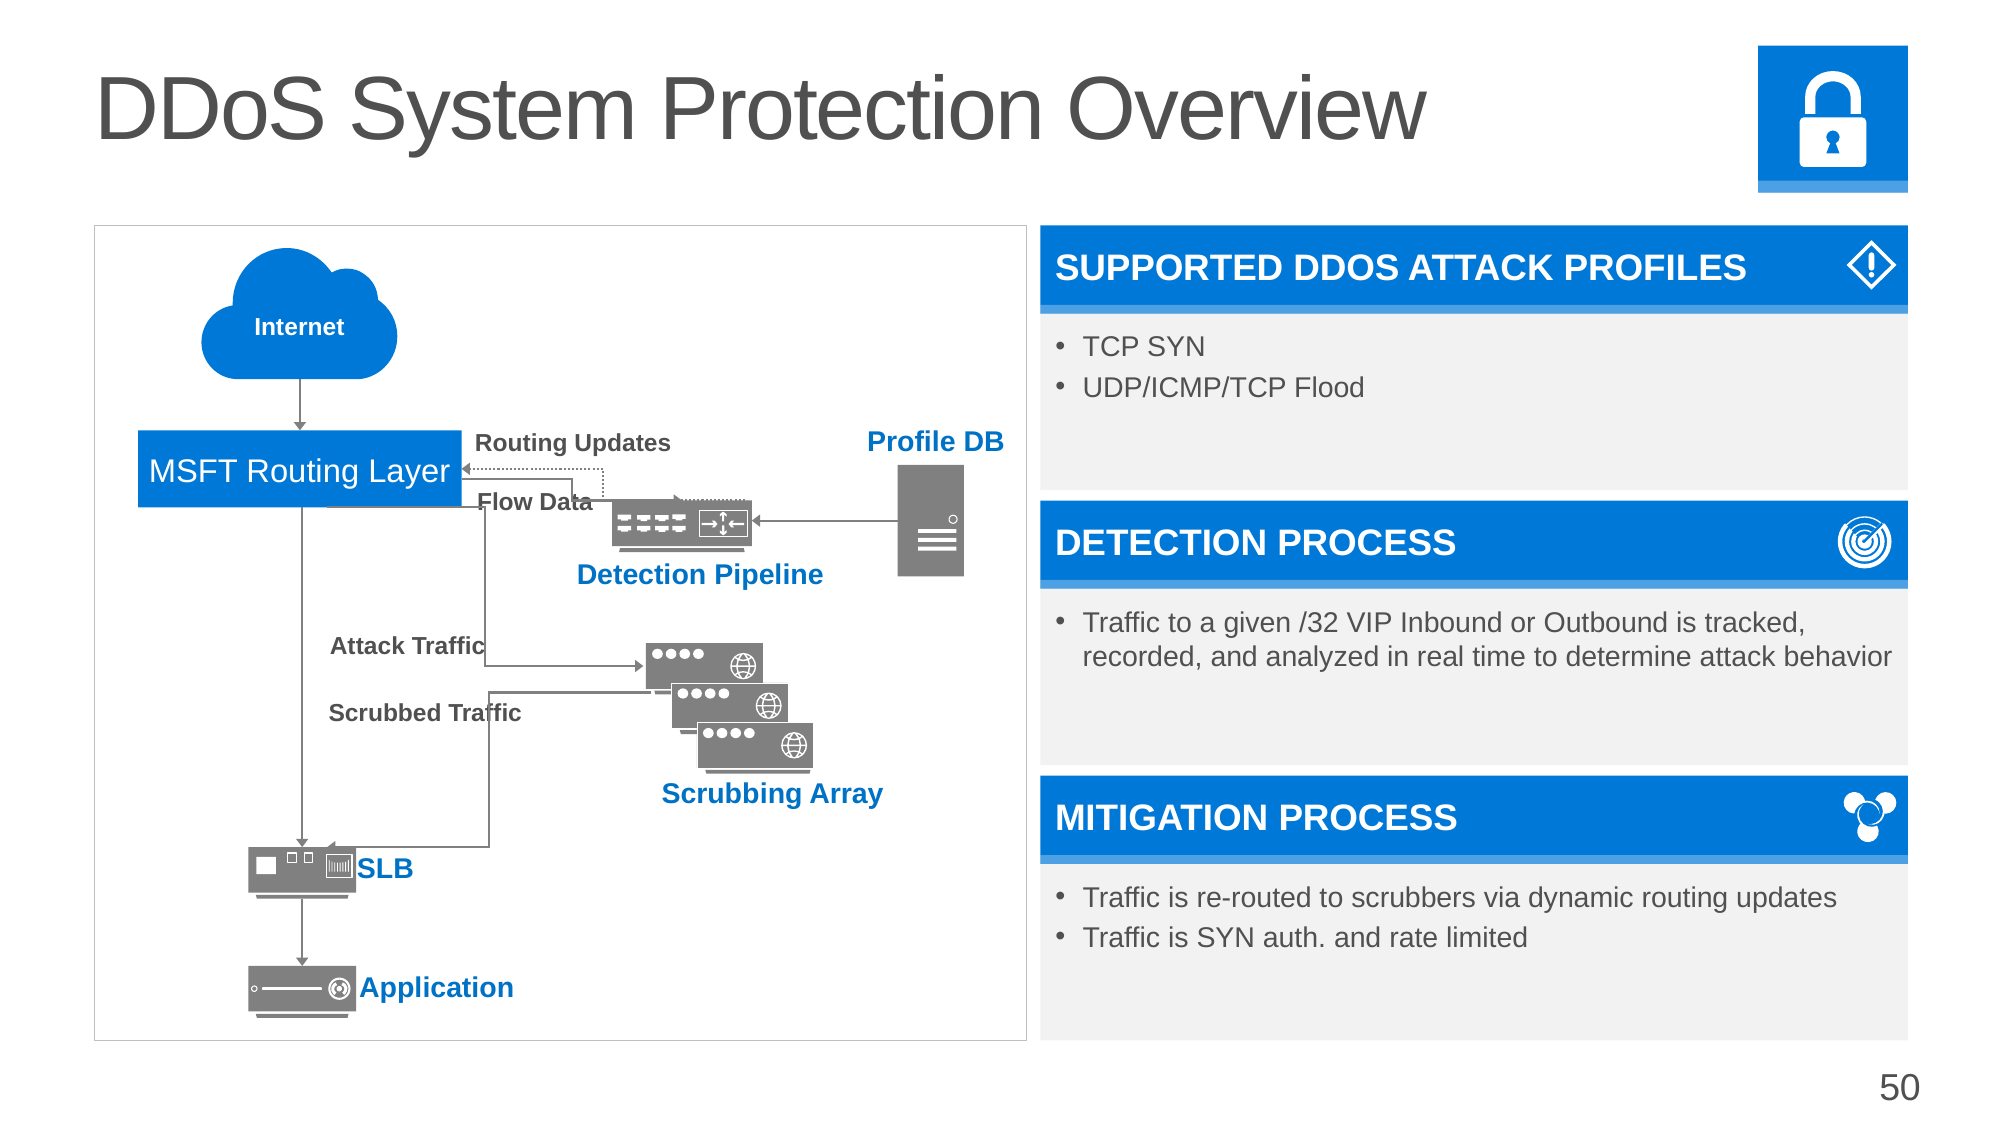

# DDoS System Protection Overview

Internet
Profile DB
MSFT Routing Layer
Routing Updates

Flow Data

Detection Pipeline
Attack Traffic

Scrubbed Traffic

Scrubbing Array

SLB

Application

SUPPORTED DDOS ATTACK PROFILES

TCP SYN
UDP/ICMP/TCP Flood
DETECTION PROCESS

Traffic to a given /32 VIP Inbound or Outbound is tracked, recorded, and analyzed in real time to determine attack behavior
MITIGATION PROCESS

Traffic is re-routed to scrubbers via dynamic routing updates
Traffic is SYN auth. and rate limited
50